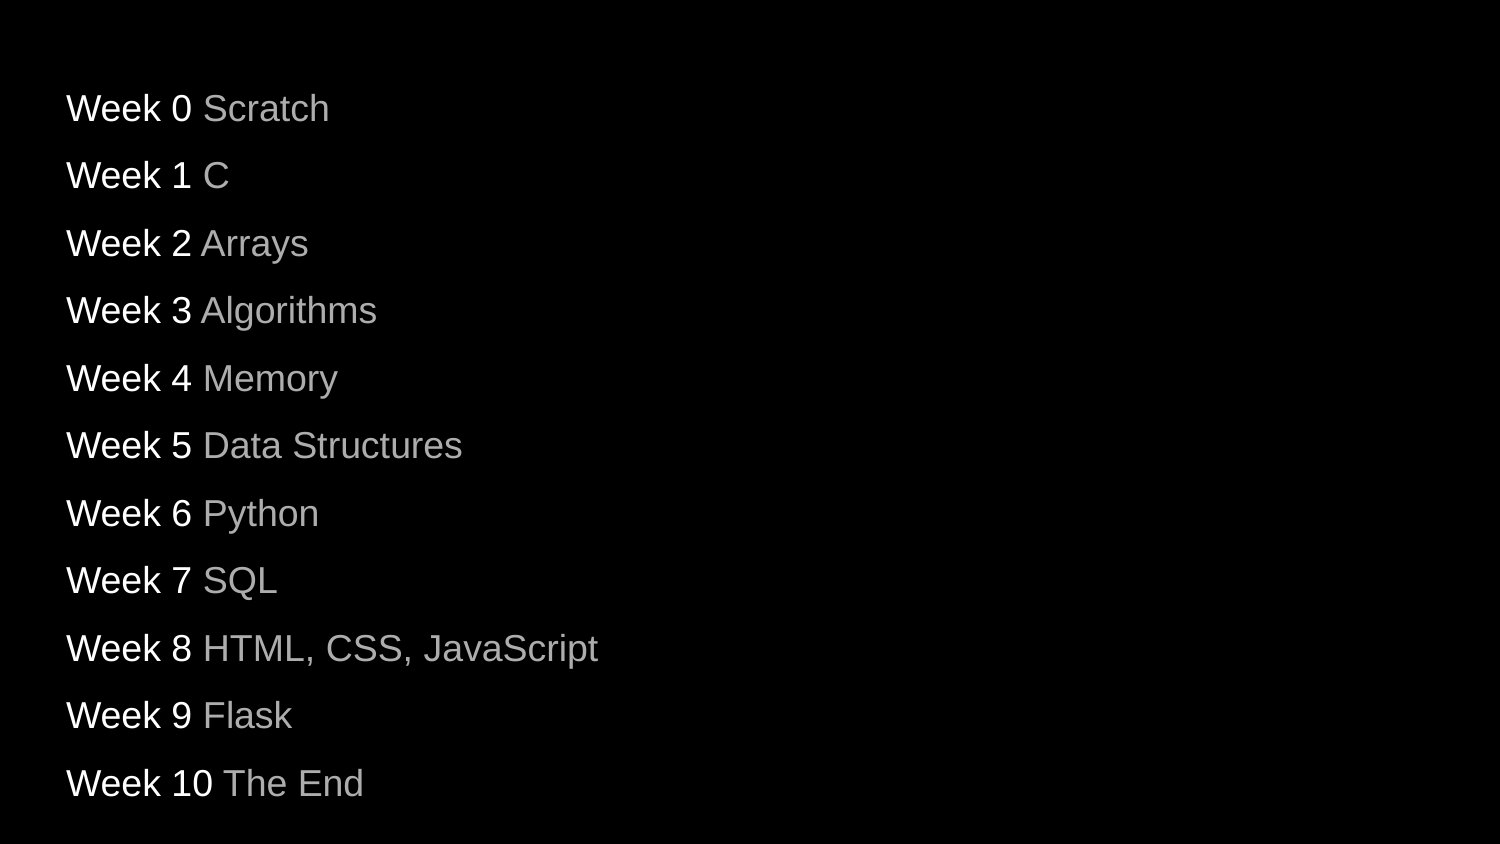

Week 0 Scratch
Week 1 C
Week 2 Arrays
Week 3 Algorithms
Week 4 Memory
Week 5 Data Structures
Week 6 Python
Week 7 SQL
Week 8 HTML, CSS, JavaScript
Week 9 Flask
Week 10 The End